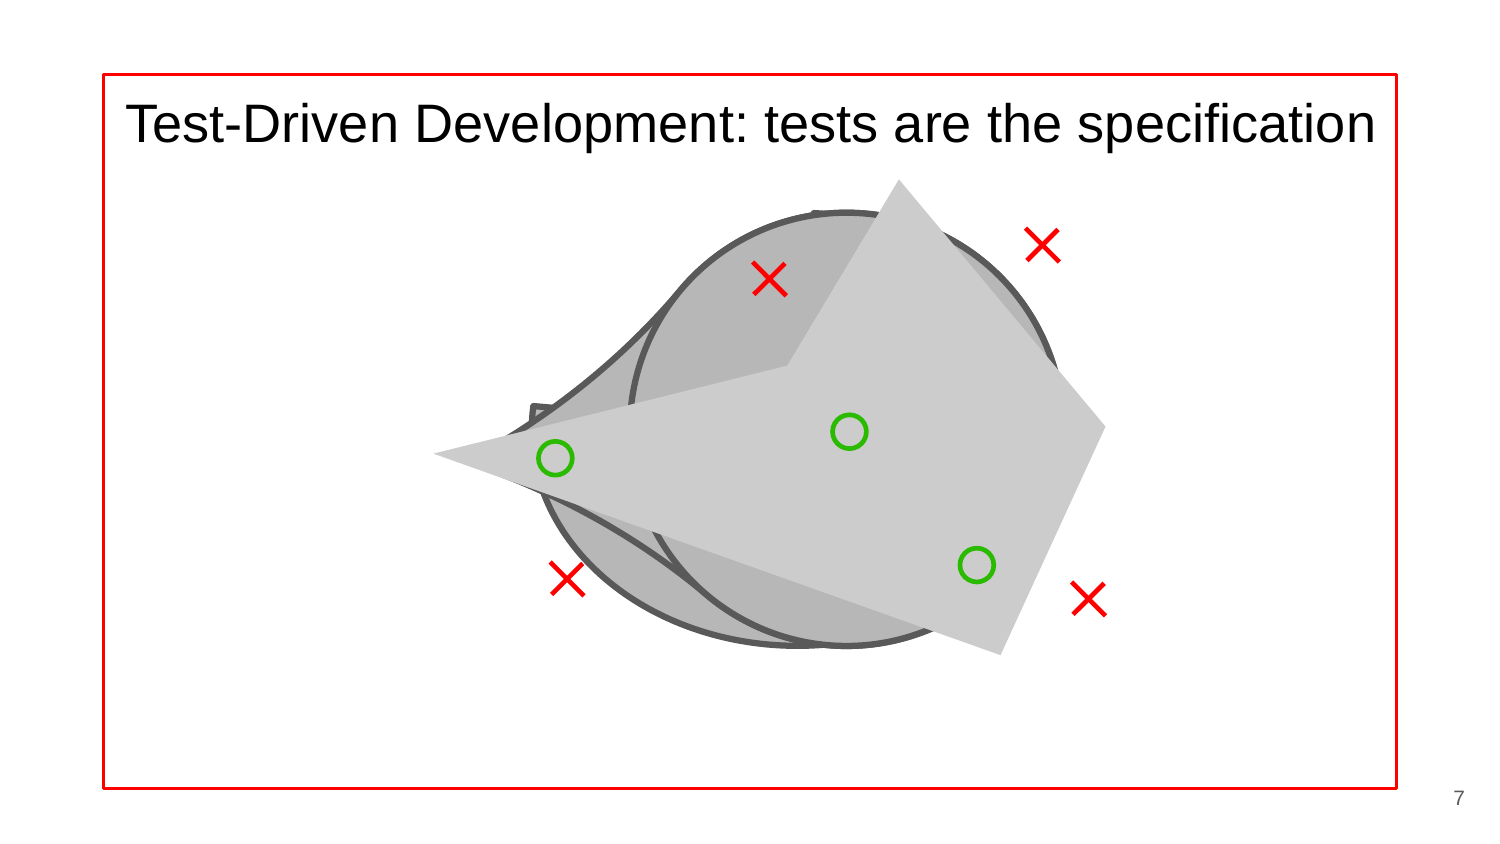

# Test-Driven Development: tests are the specification

7